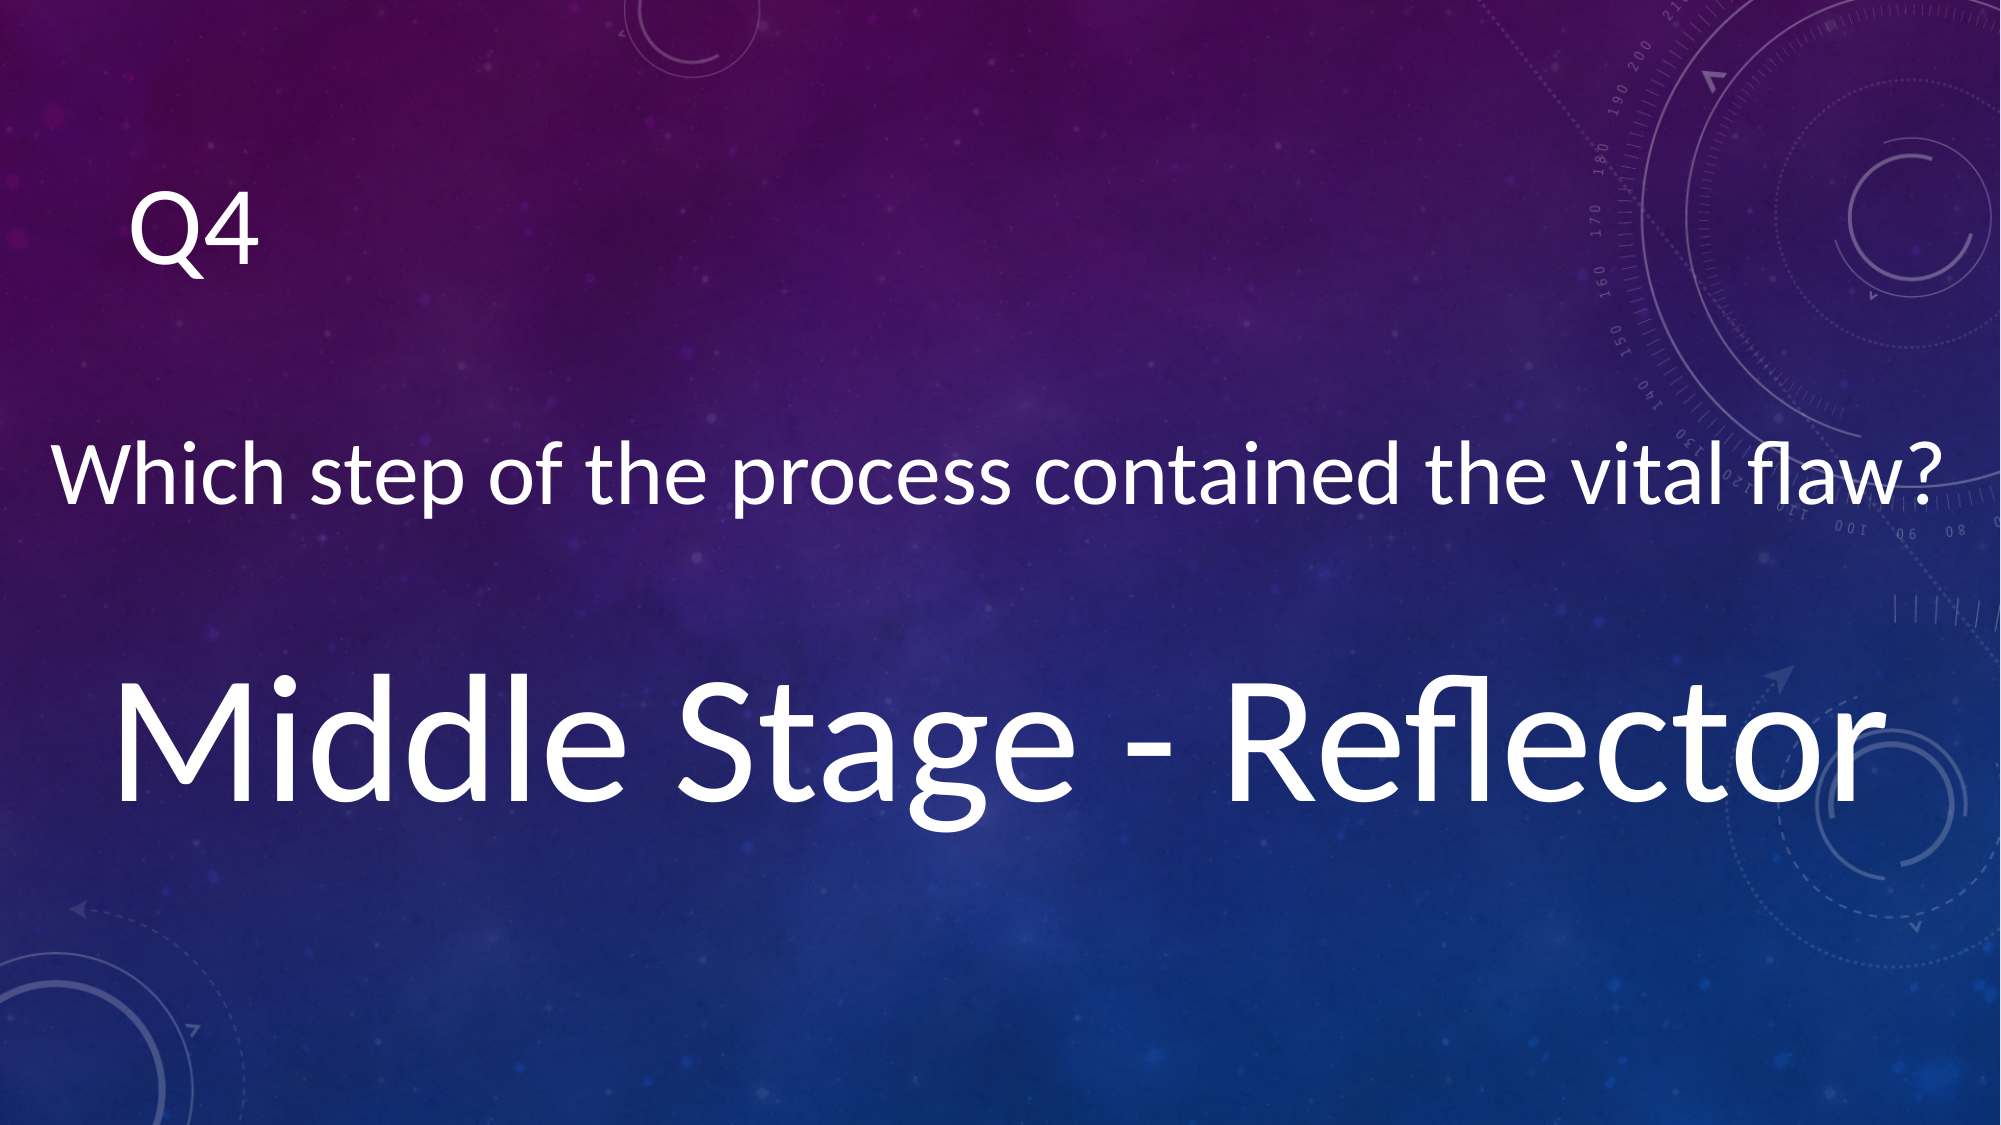

# Q4
Which step of the process contained the vital flaw?
Middle Stage - Reflector